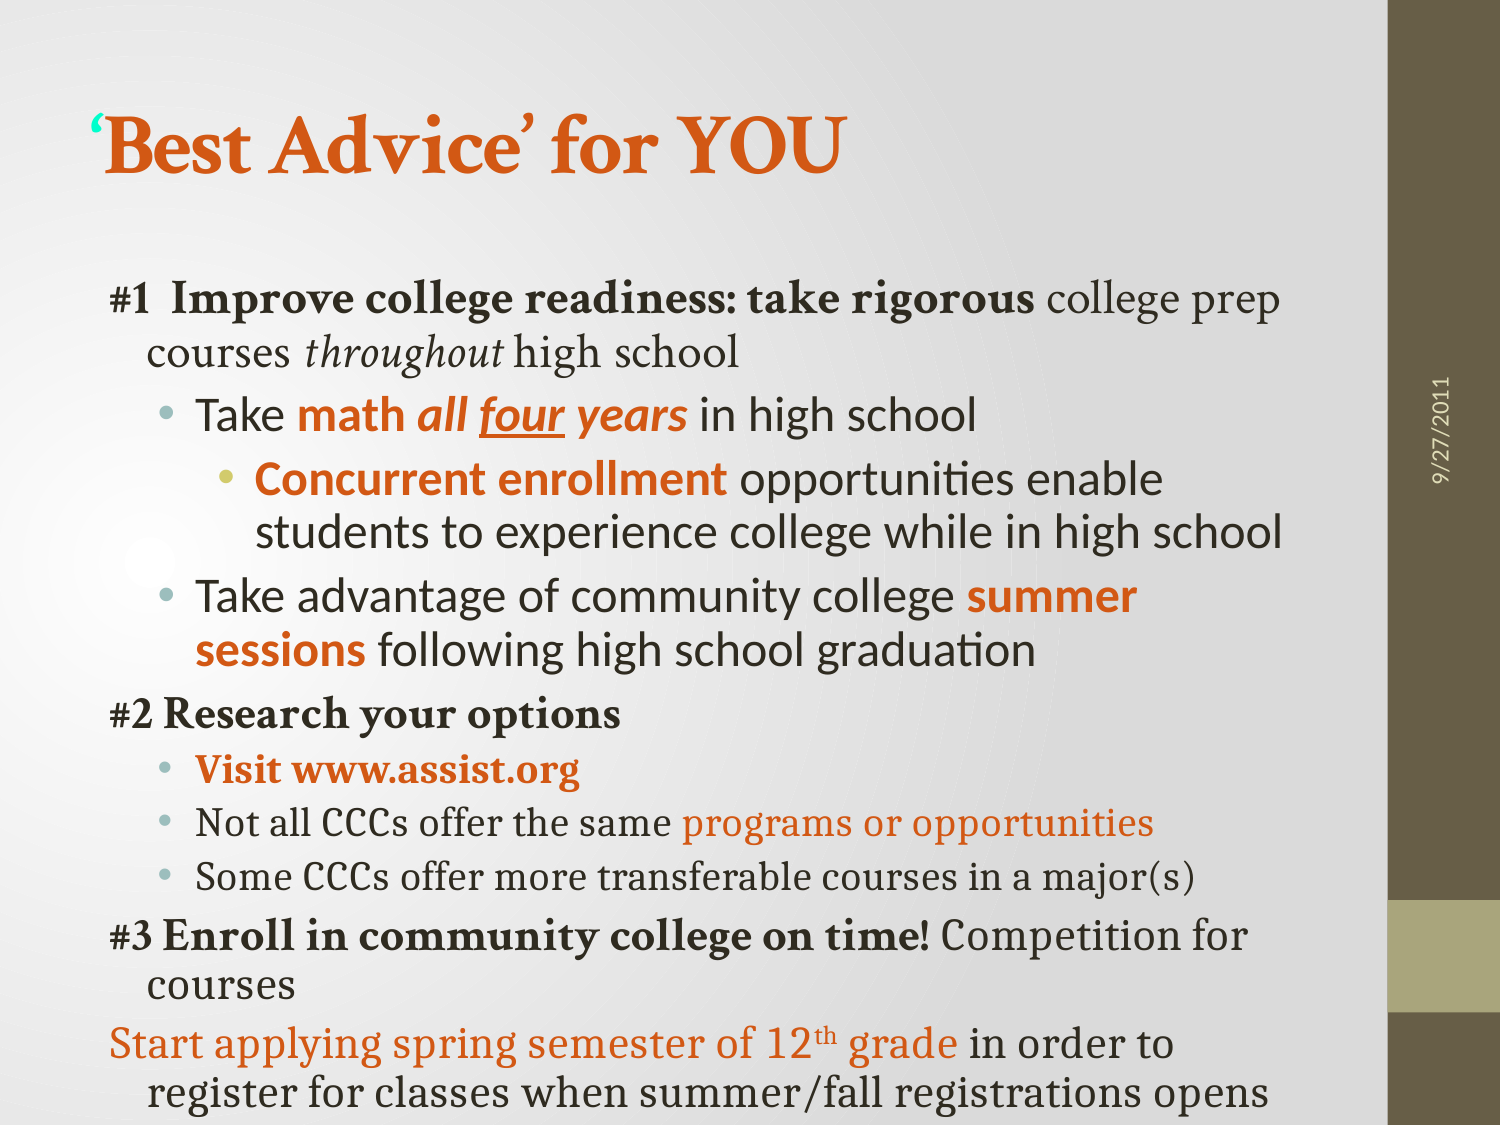

‘Best Advice’ for YOU
#1  Improve college readiness: take rigorous college prep courses throughout high school
Take math all four years in high school
Concurrent enrollment opportunities enable students to experience college while in high school
Take advantage of community college summer sessions following high school graduation
#2 Research your options
Visit www.assist.org
Not all CCCs offer the same programs or opportunities
Some CCCs offer more transferable courses in a major(s)
#3 Enroll in community college on time! Competition for courses
Start applying spring semester of 12th grade in order to register for classes when summer/fall registrations opens
Pay attention (check emails and other notifications)

9/27/2011